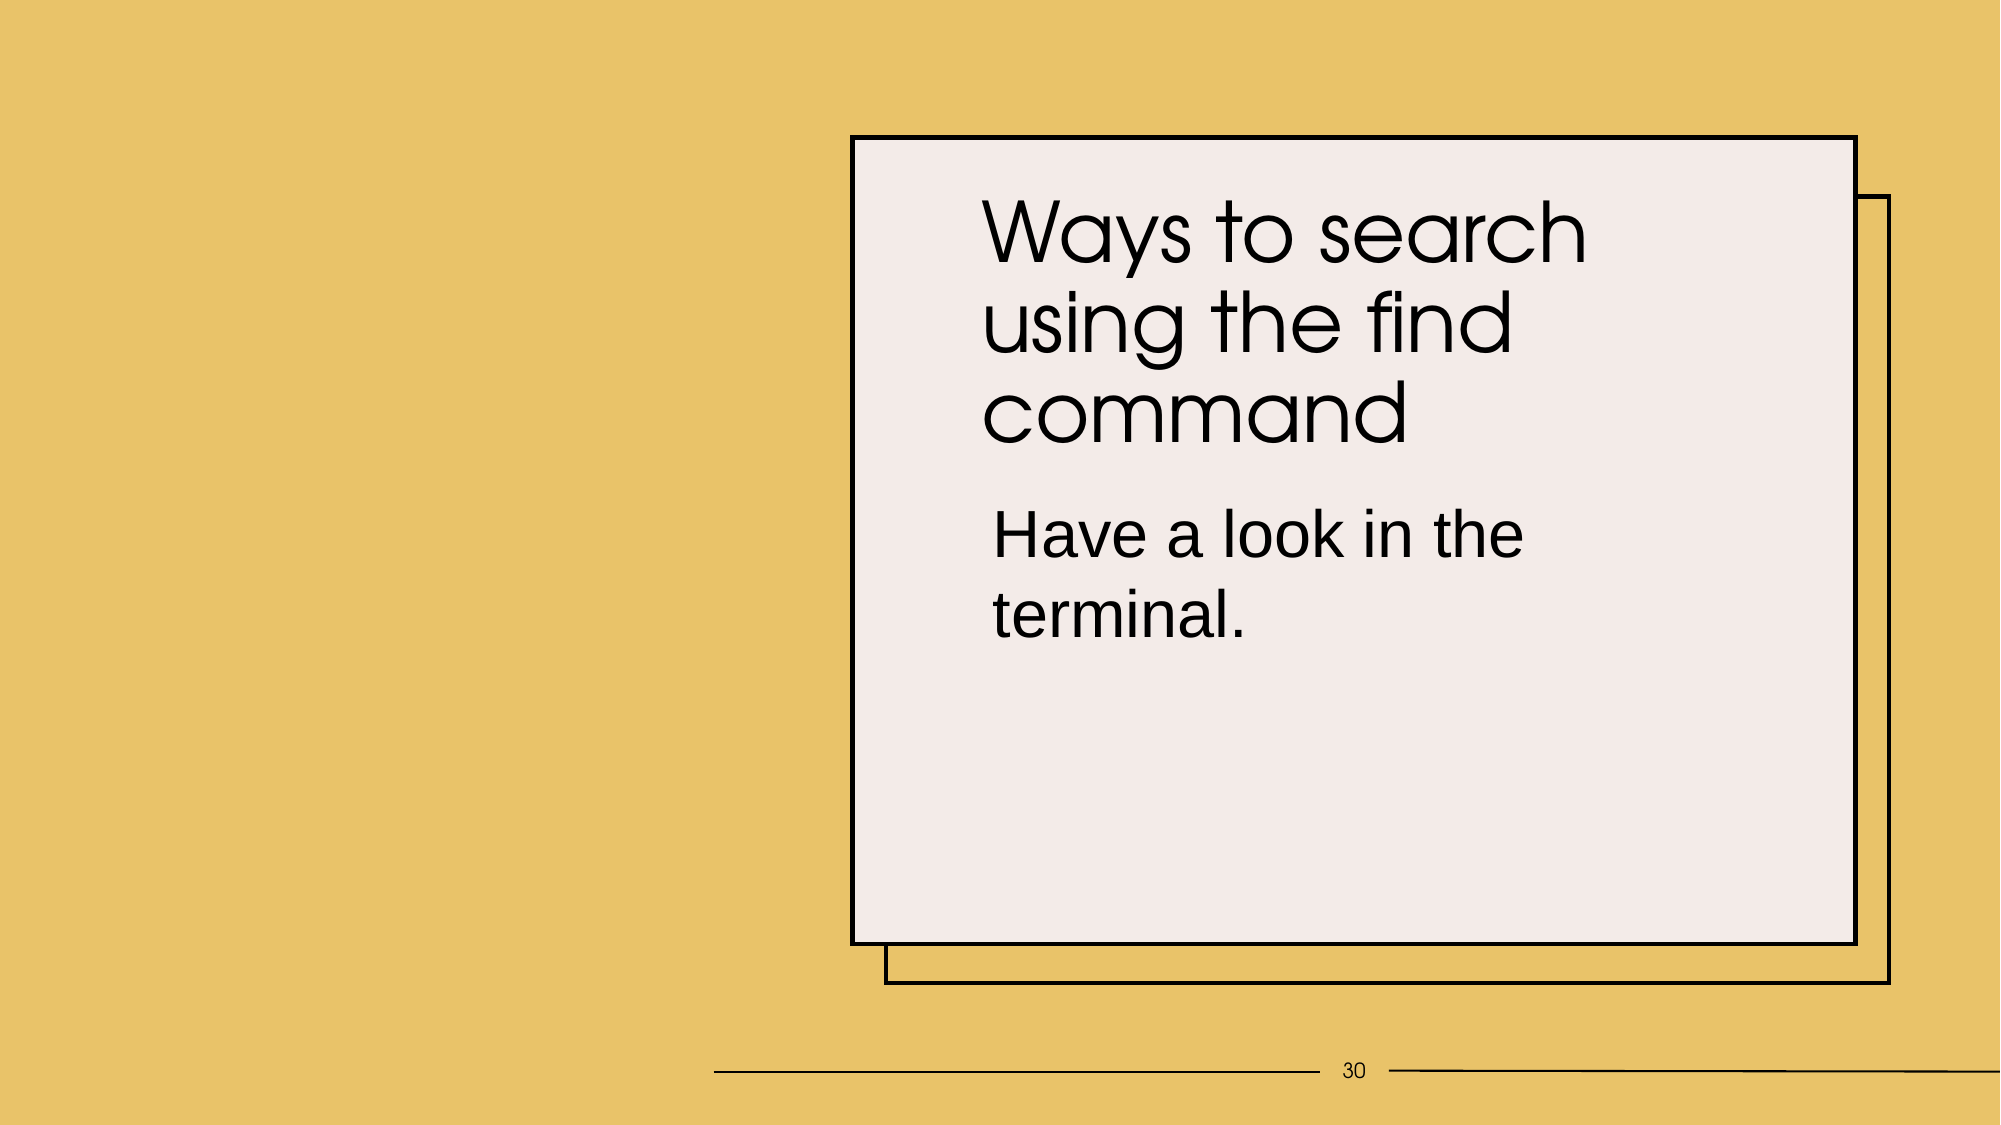

# Ways to search using the find command
Have a look in the terminal.
30